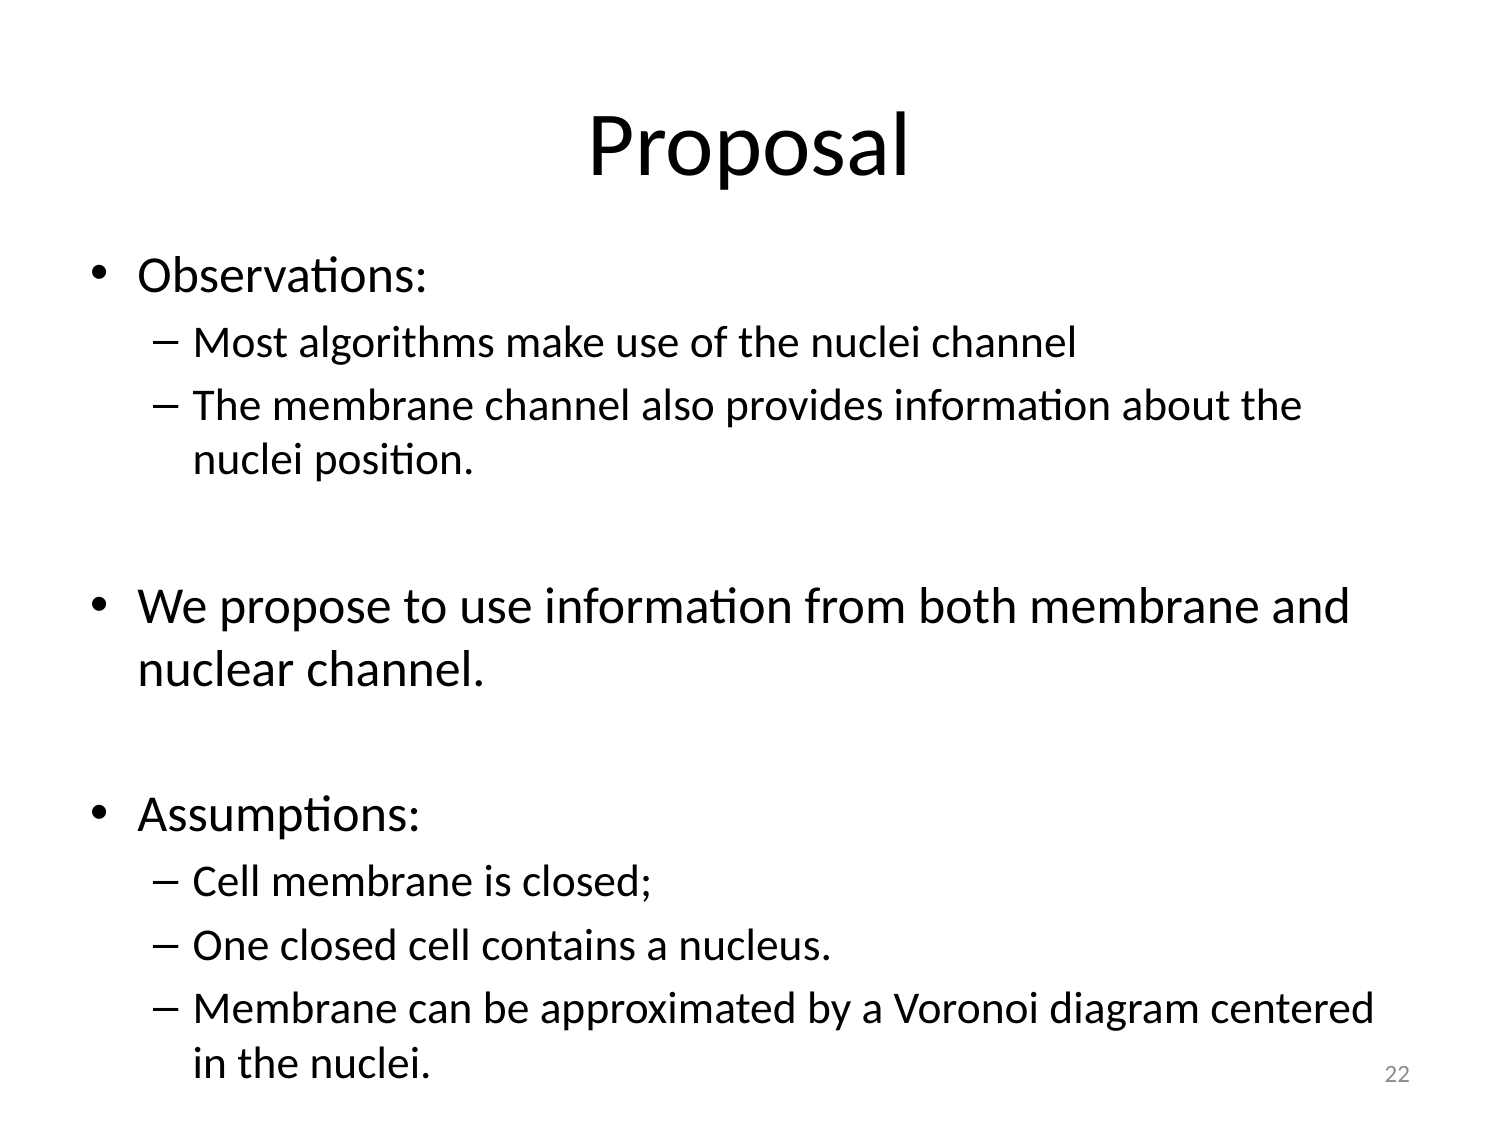

# Proposal
Observations:
Most algorithms make use of the nuclei channel
The membrane channel also provides information about the nuclei position.

We propose to use information from both membrane and nuclear channel.

Assumptions:
Cell membrane is closed;
One closed cell contains a nucleus.
Membrane can be approximated by a Voronoi diagram centered in the nuclei.

22